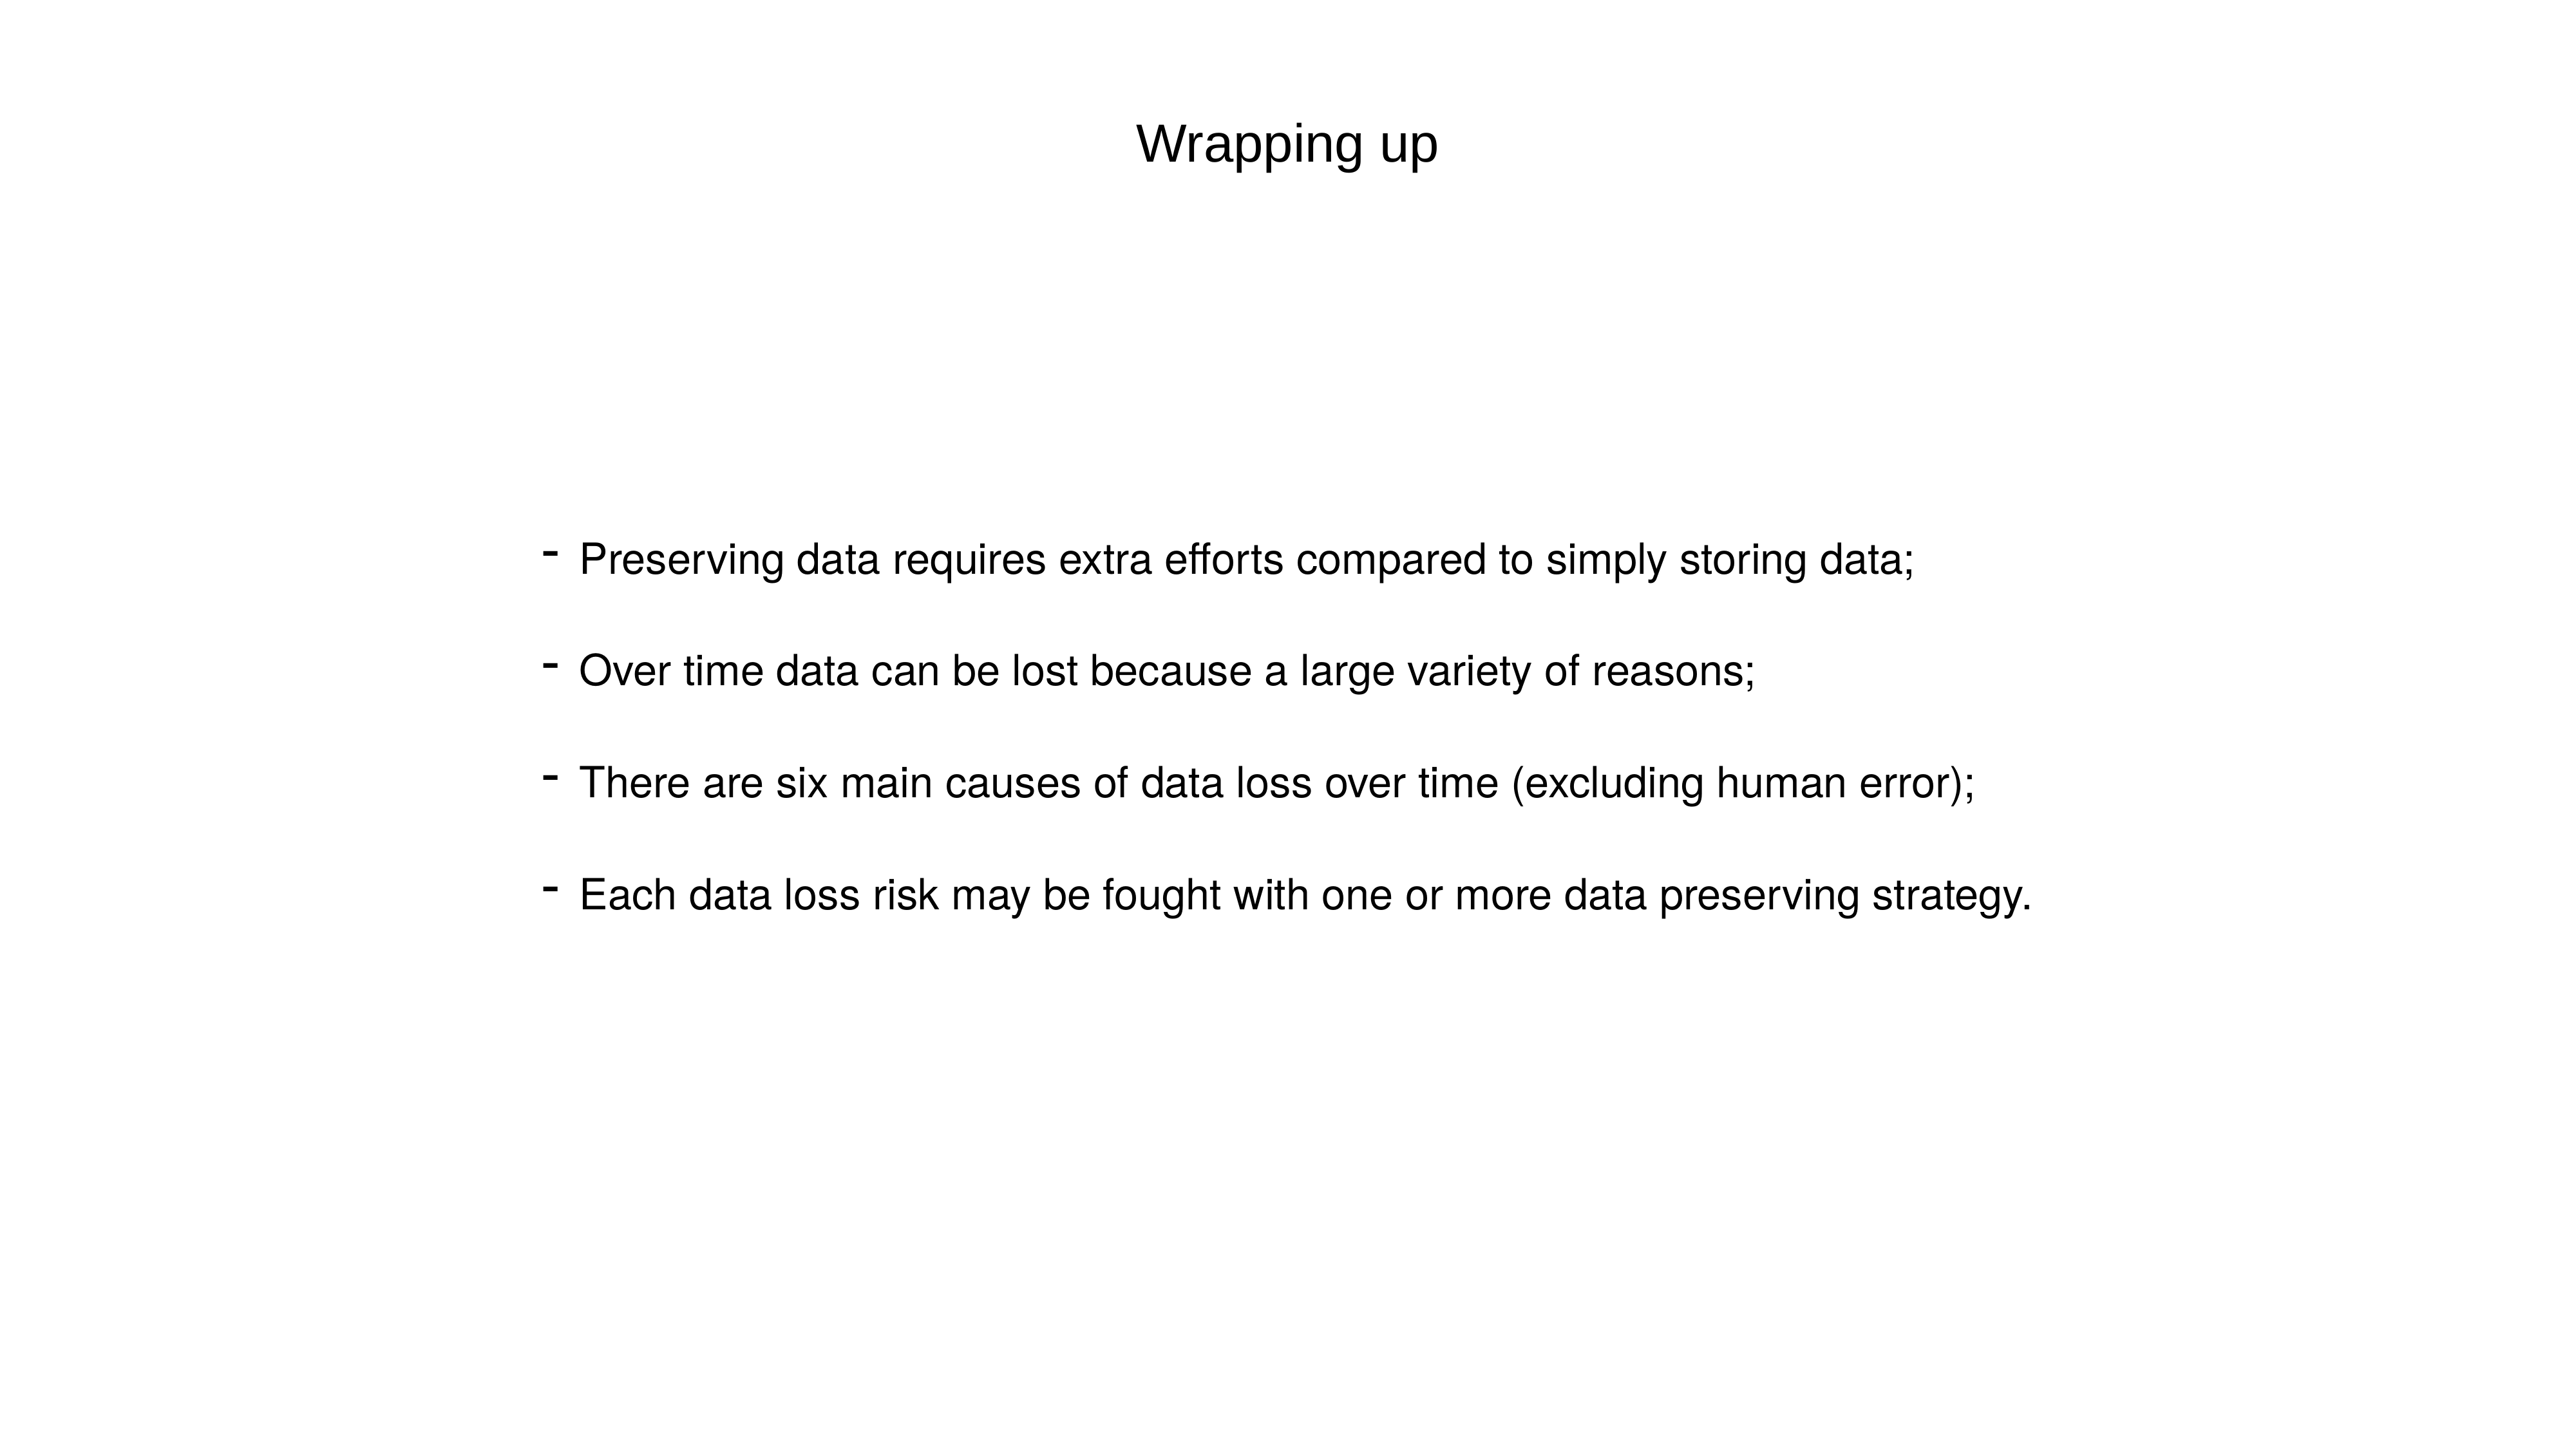

Wrapping up
Preserving data requires extra efforts compared to simply storing data;
Over time data can be lost because a large variety of reasons;
There are six main causes of data loss over time (excluding human error);
Each data loss risk may be fought with one or more data preserving strategy.